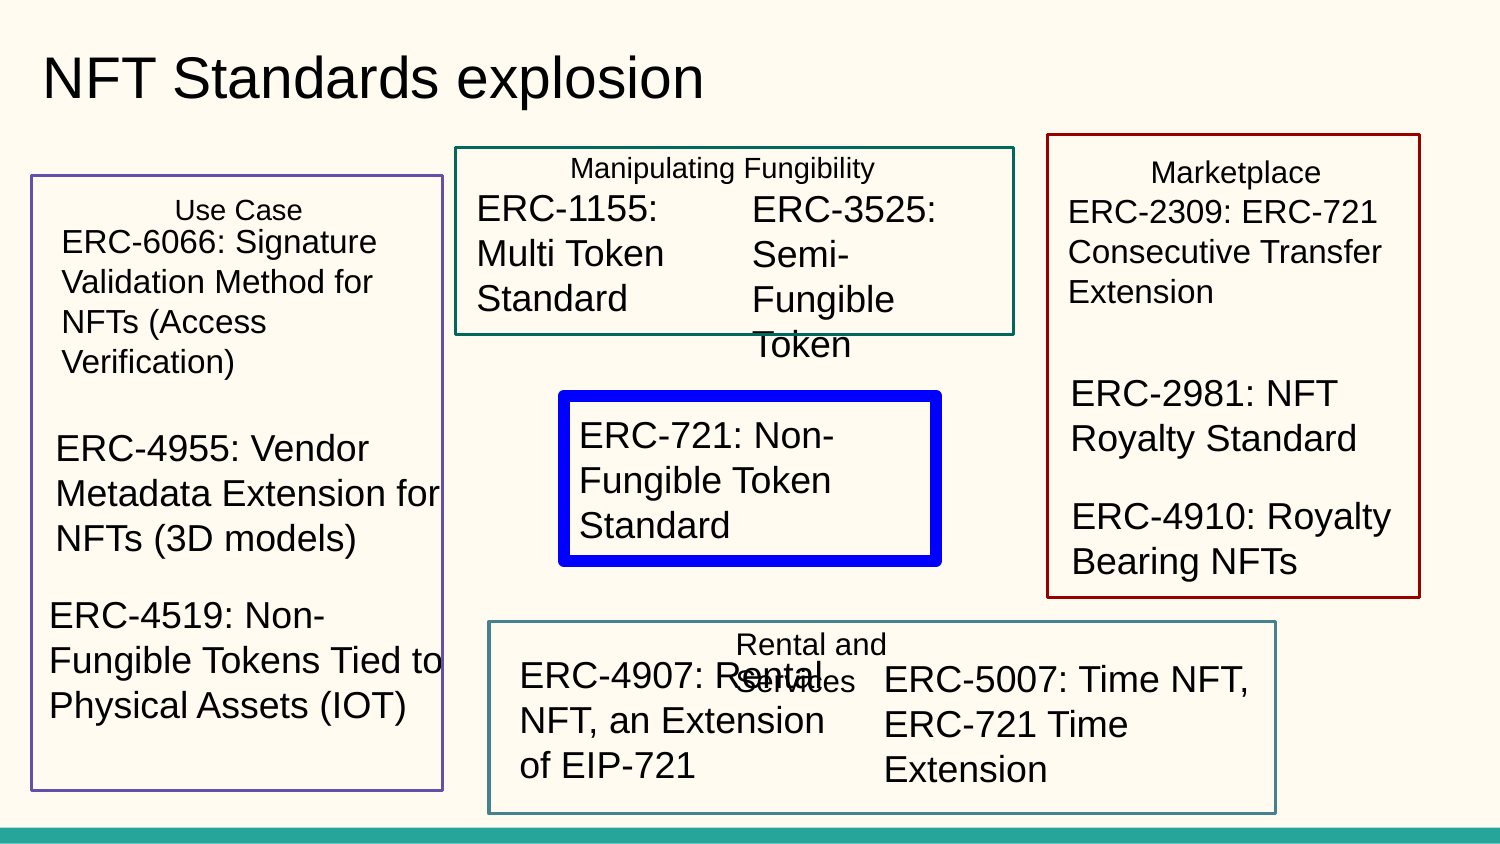

# NFT Standards explosion
Manipulating Fungibility

ERC-1155: Multi Token Standard
ERC-3525: Semi-Fungible Token

Marketplace
ERC-2309: ERC-721 Consecutive Transfer Extension

Use Case
ERC-6066: Signature Validation Method for NFTs (Access Verification)
ERC-2981: NFT Royalty Standard
ERC-721: Non-Fungible Token Standard
ERC-4955: Vendor Metadata Extension for NFTs (3D models)
ERC-4910: Royalty Bearing NFTs
ERC-4519: Non-Fungible Tokens Tied to Physical Assets (IOT)
Rental and Services

ERC-4907: Rental NFT, an Extension of EIP-721
ERC-5007: Time NFT, ERC-721 Time Extension